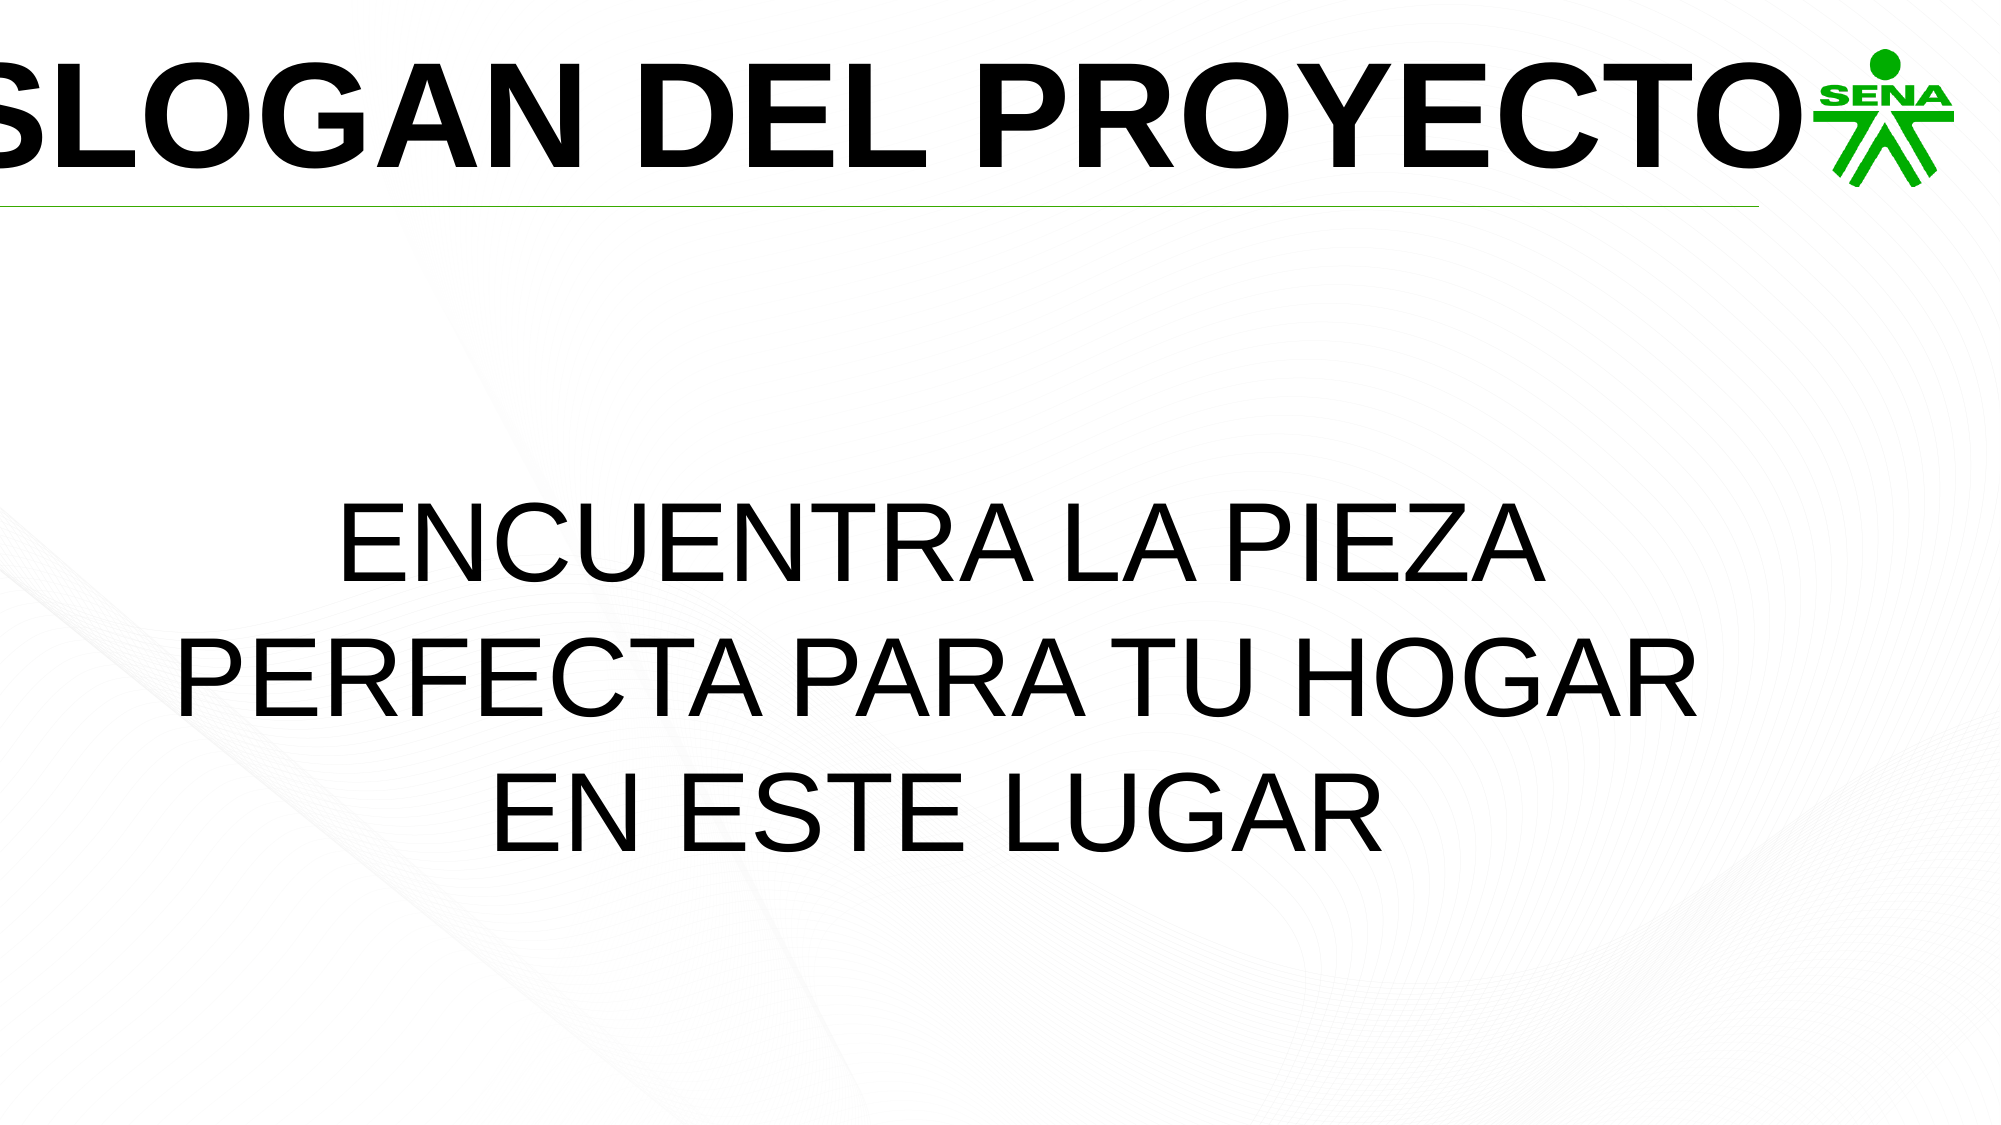

SLOGAN DEL PROYECTO
ENCUENTRA LA PIEZA PERFECTA PARA TU HOGAR EN ESTE LUGAR